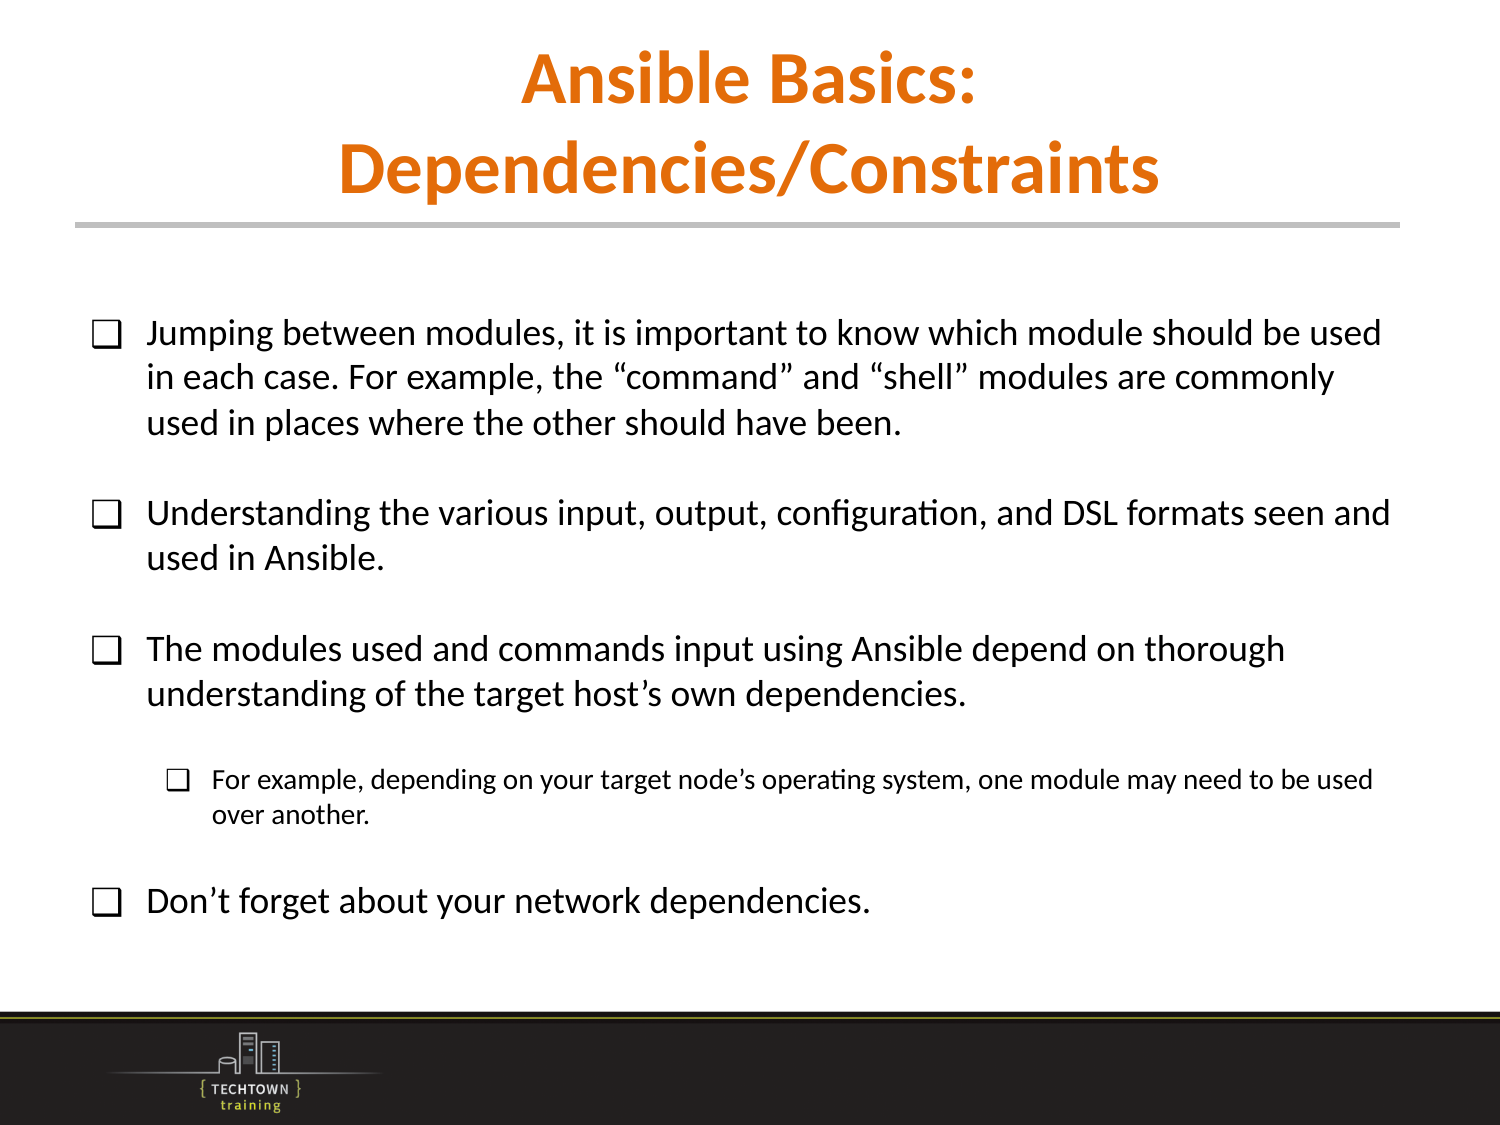

# Ansible Basics: Dependencies/Constraints
Jumping between modules, it is important to know which module should be used in each case. For example, the “command” and “shell” modules are commonly used in places where the other should have been.
Understanding the various input, output, configuration, and DSL formats seen and used in Ansible.
The modules used and commands input using Ansible depend on thorough understanding of the target host’s own dependencies.
For example, depending on your target node’s operating system, one module may need to be used over another.
Don’t forget about your network dependencies.